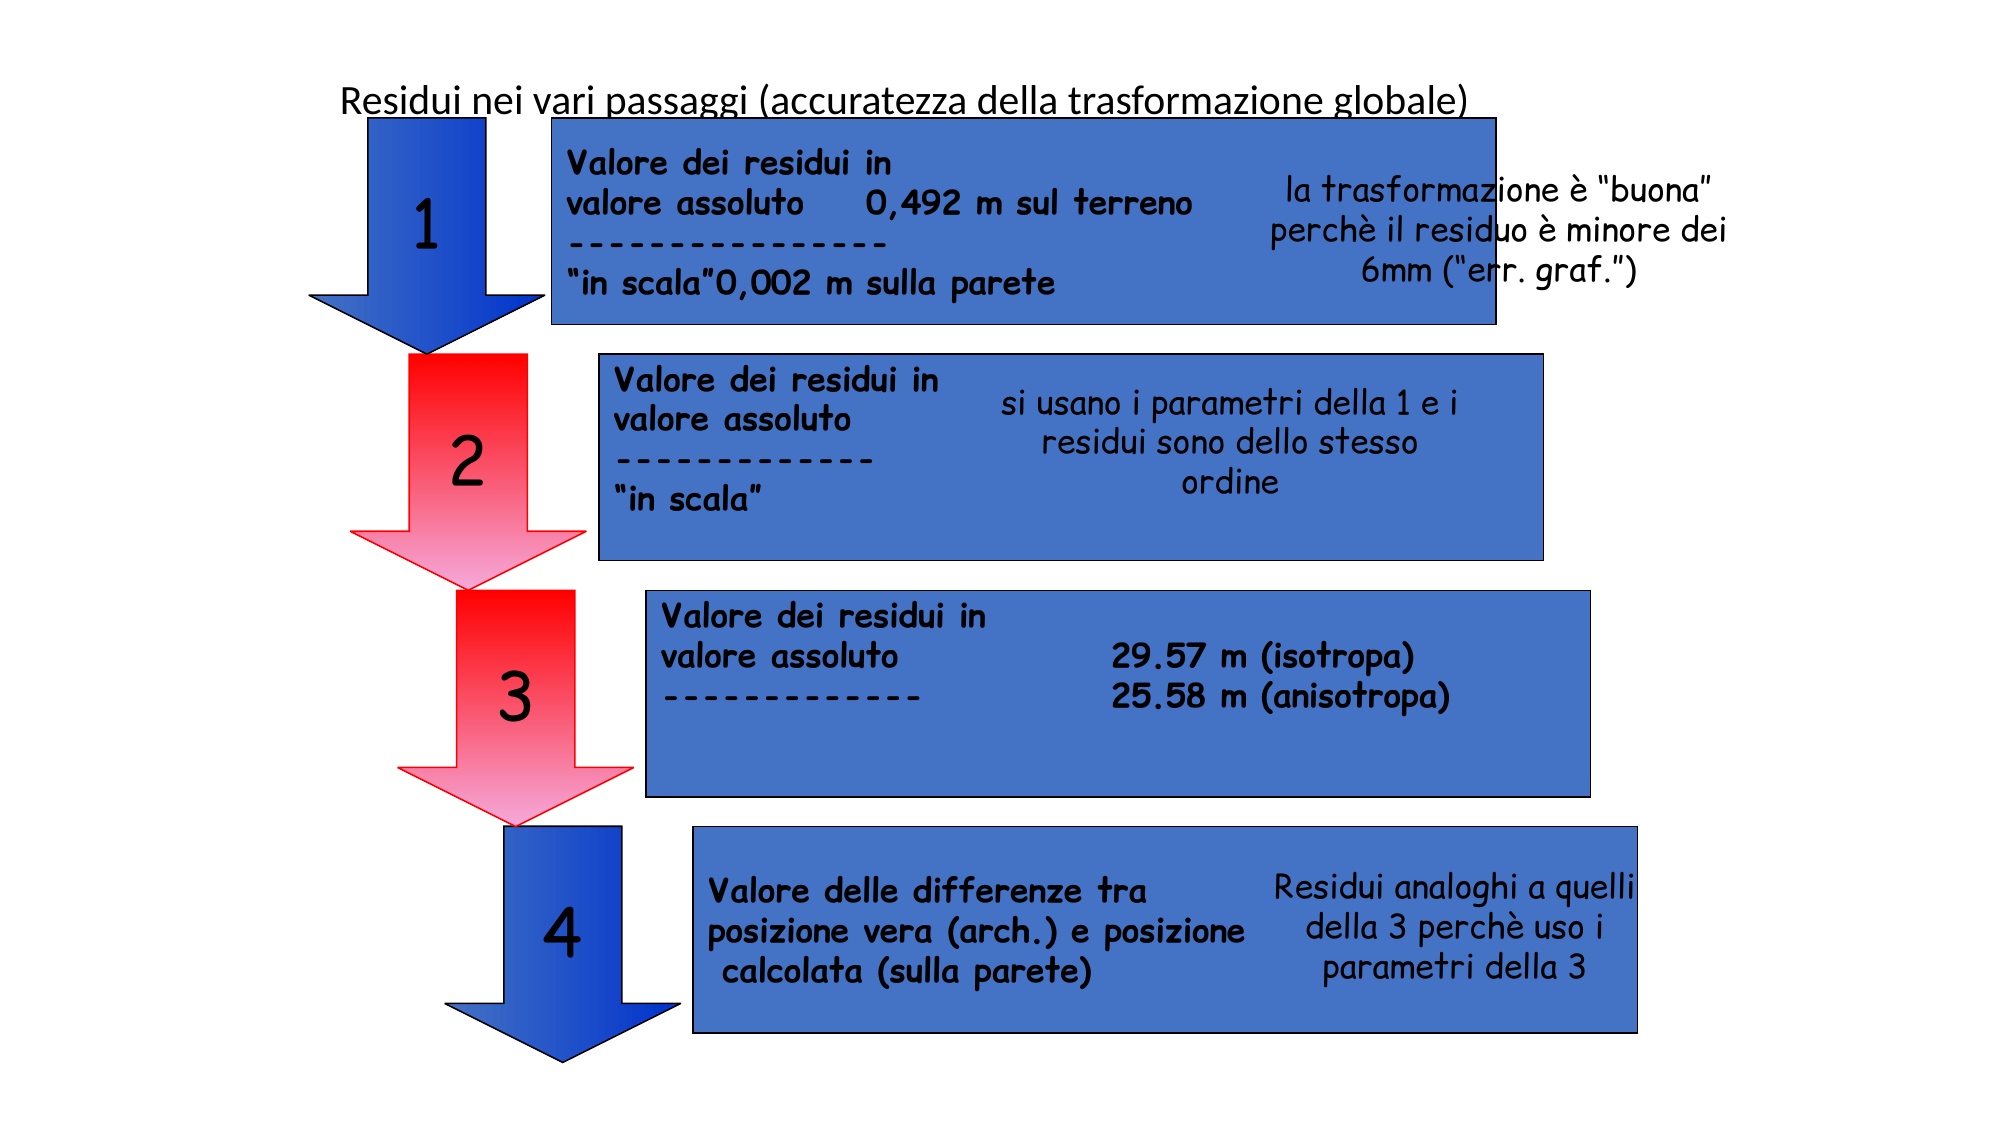

# Residui nei vari passaggi (accuratezza della trasformazione globale)
1
Valore dei residui in
valore assoluto	0,492 m sul terreno
----------------
“in scala”	0,002 m sulla parete
la trasformazione è “buona” perchè il residuo è minore dei 6mm (“err. graf.”)
Valore dei residui in
valore assoluto
-------------
“in scala”

2
si usano i parametri della 1 e i residui sono dello stesso ordine
3
Valore dei residui in
valore assoluto 		29.57 m (isotropa)
-------------		25.58 m (anisotropa)

4
Valore delle differenze tra
posizione vera (arch.) e posizione
 calcolata (sulla parete)
Residui analoghi a quelli della 3 perchè uso i parametri della 3